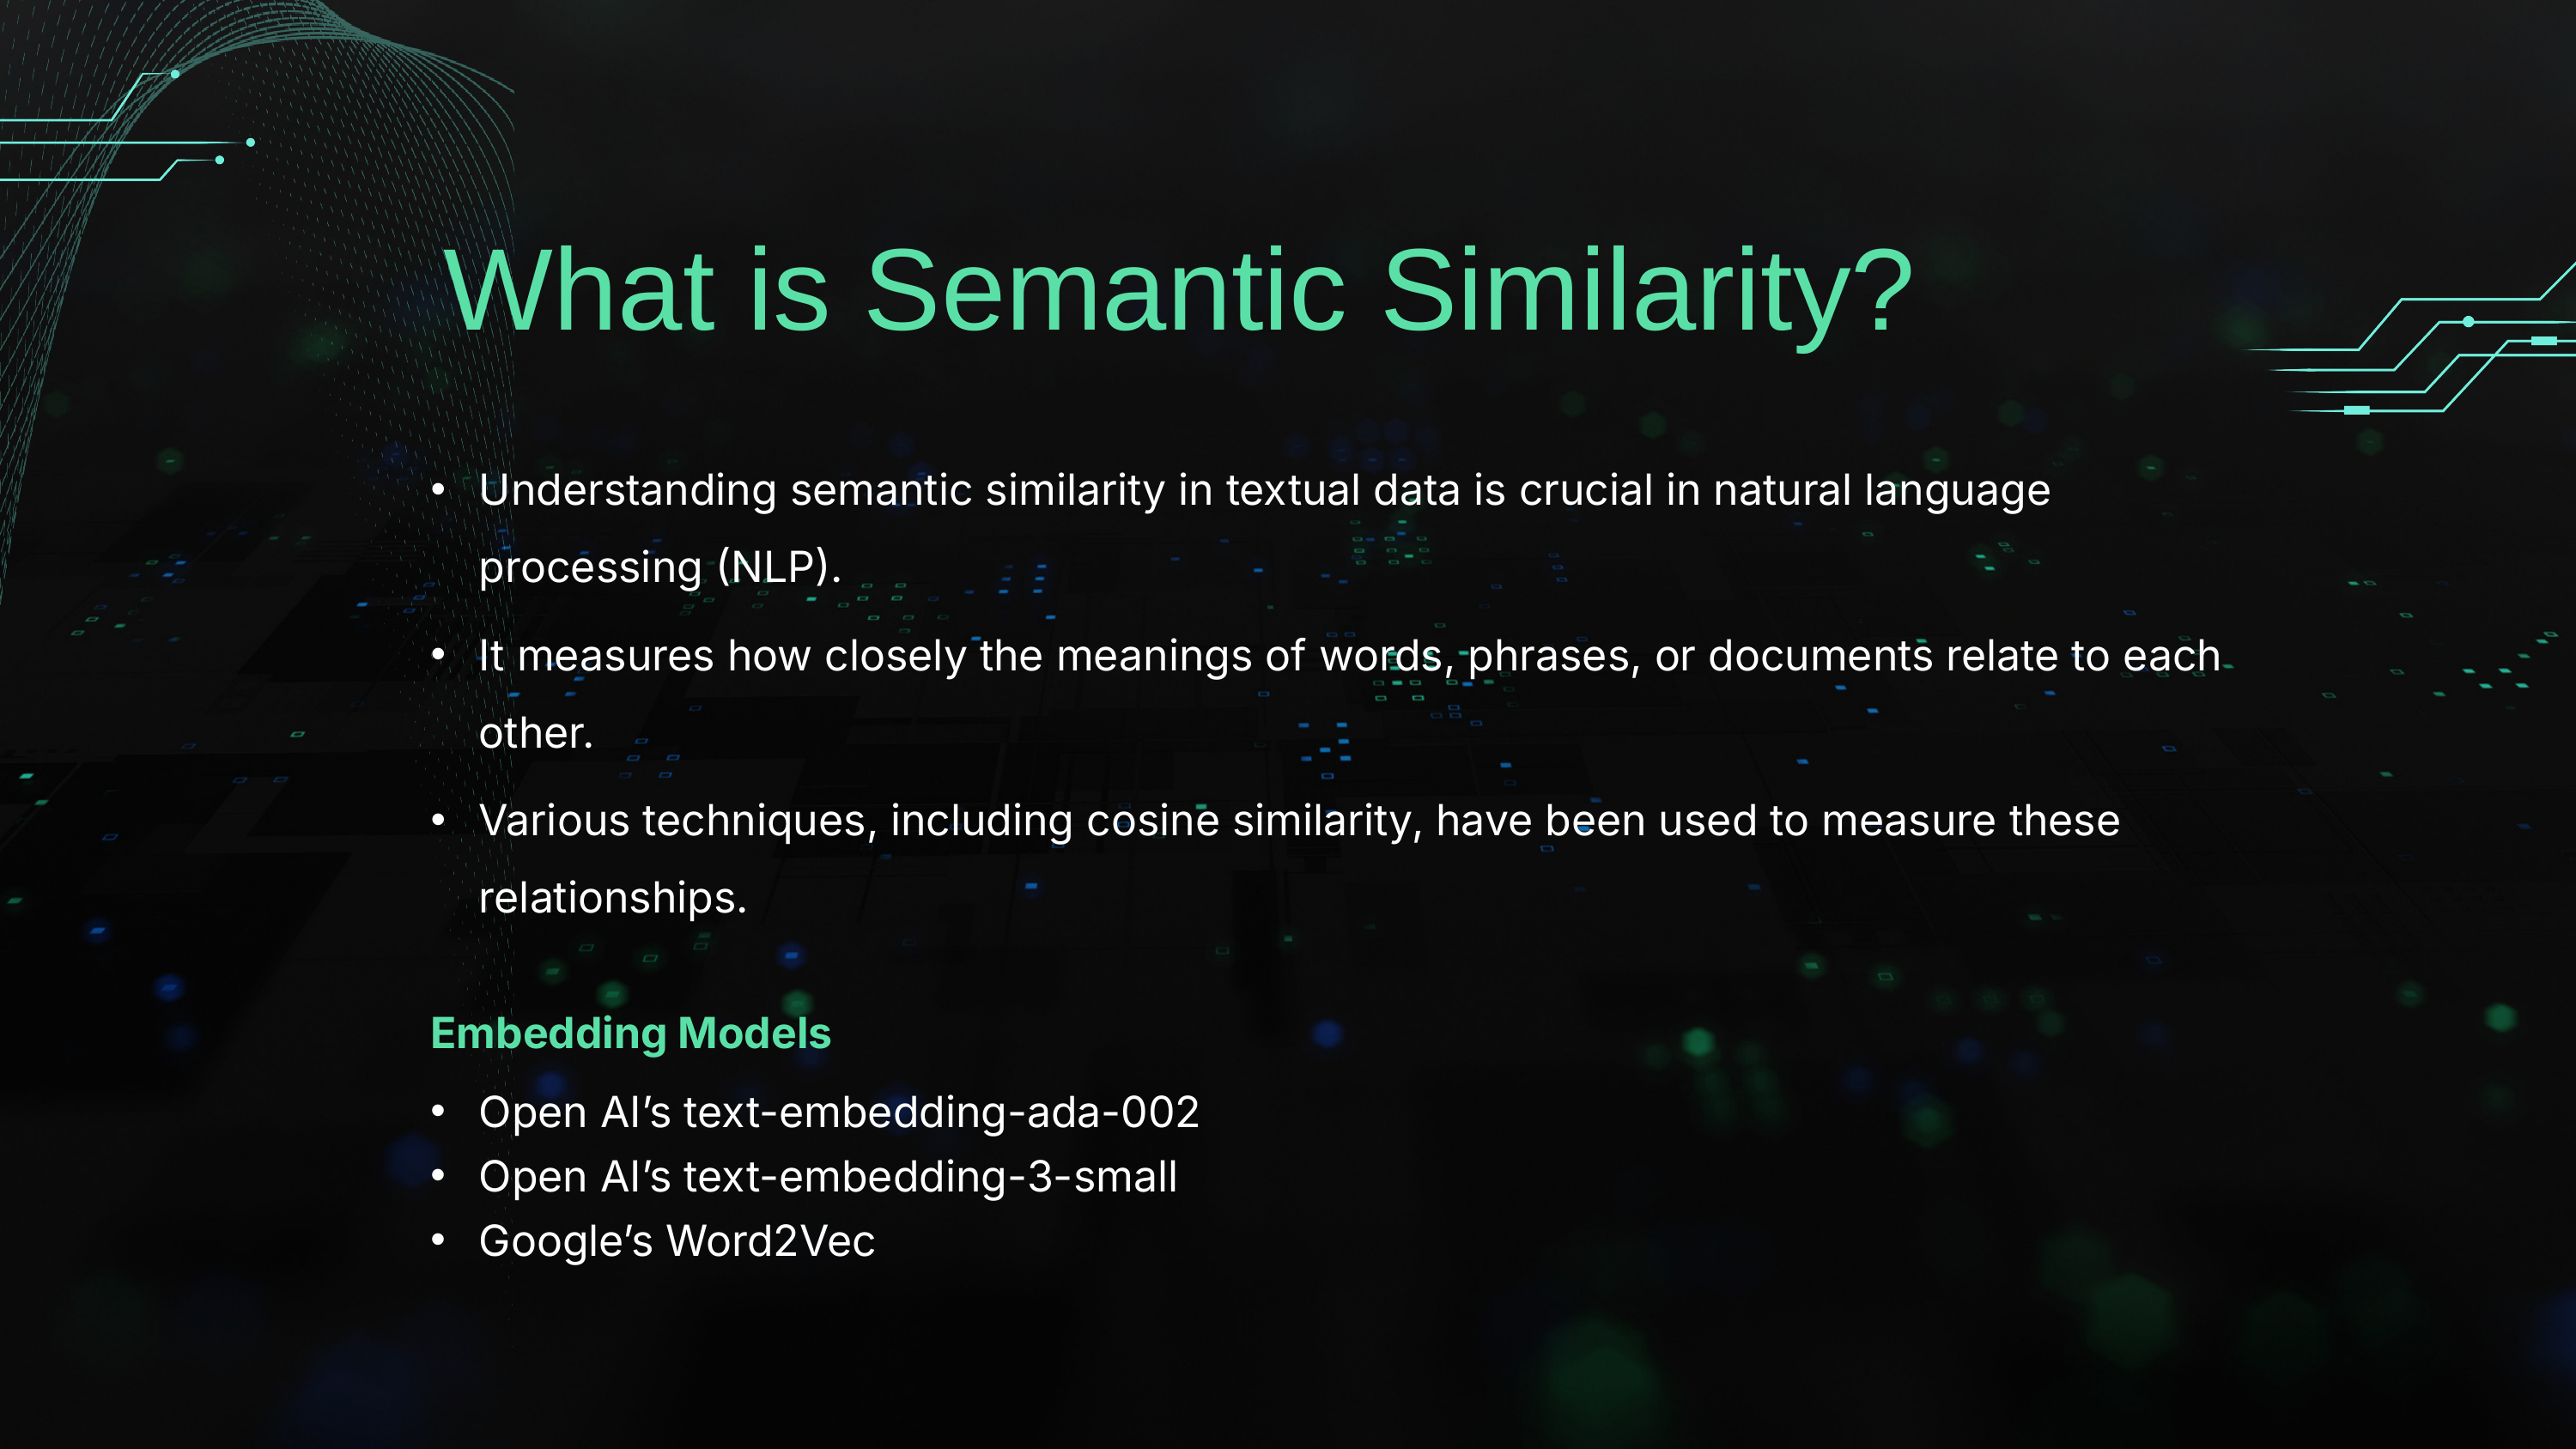

What is Semantic Similarity?

Understanding semantic similarity in textual data is crucial in natural language processing (NLP).
It measures how closely the meanings of words, phrases, or documents relate to each other.
Various techniques, including cosine similarity, have been used to measure these relationships.
Embedding Models
Open AI’s text-embedding-ada-002
Open AI’s text-embedding-3-small
Google’s Word2Vec